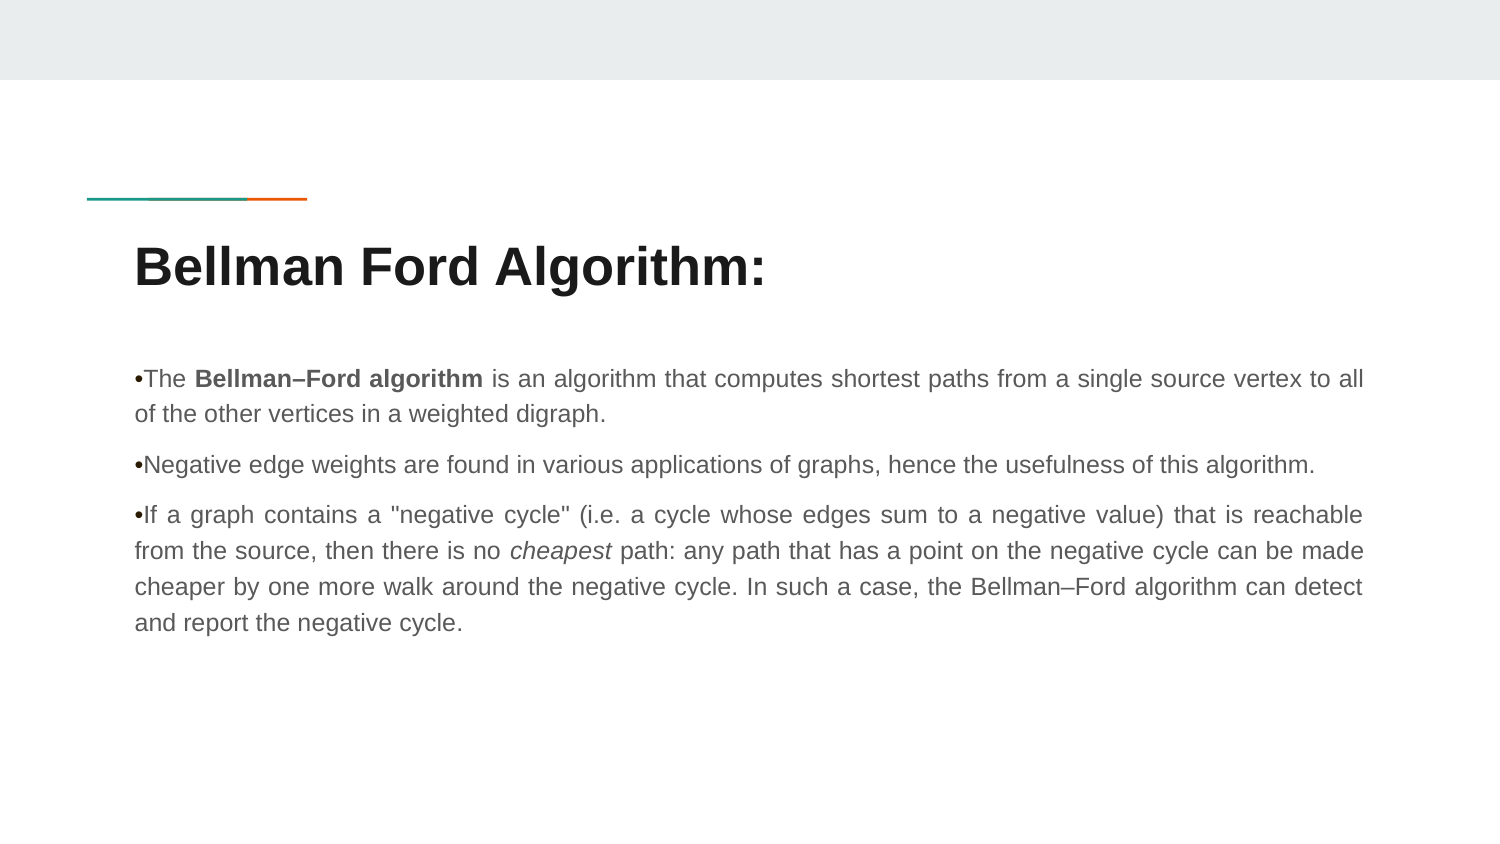

# Bellman Ford Algorithm:
•The Bellman–Ford algorithm is an algorithm that computes shortest paths from a single source vertex to all of the other vertices in a weighted digraph.
•Negative edge weights are found in various applications of graphs, hence the usefulness of this algorithm.
•If a graph contains a "negative cycle" (i.e. a cycle whose edges sum to a negative value) that is reachable from the source, then there is no cheapest path: any path that has a point on the negative cycle can be made cheaper by one more walk around the negative cycle. In such a case, the Bellman–Ford algorithm can detect and report the negative cycle.